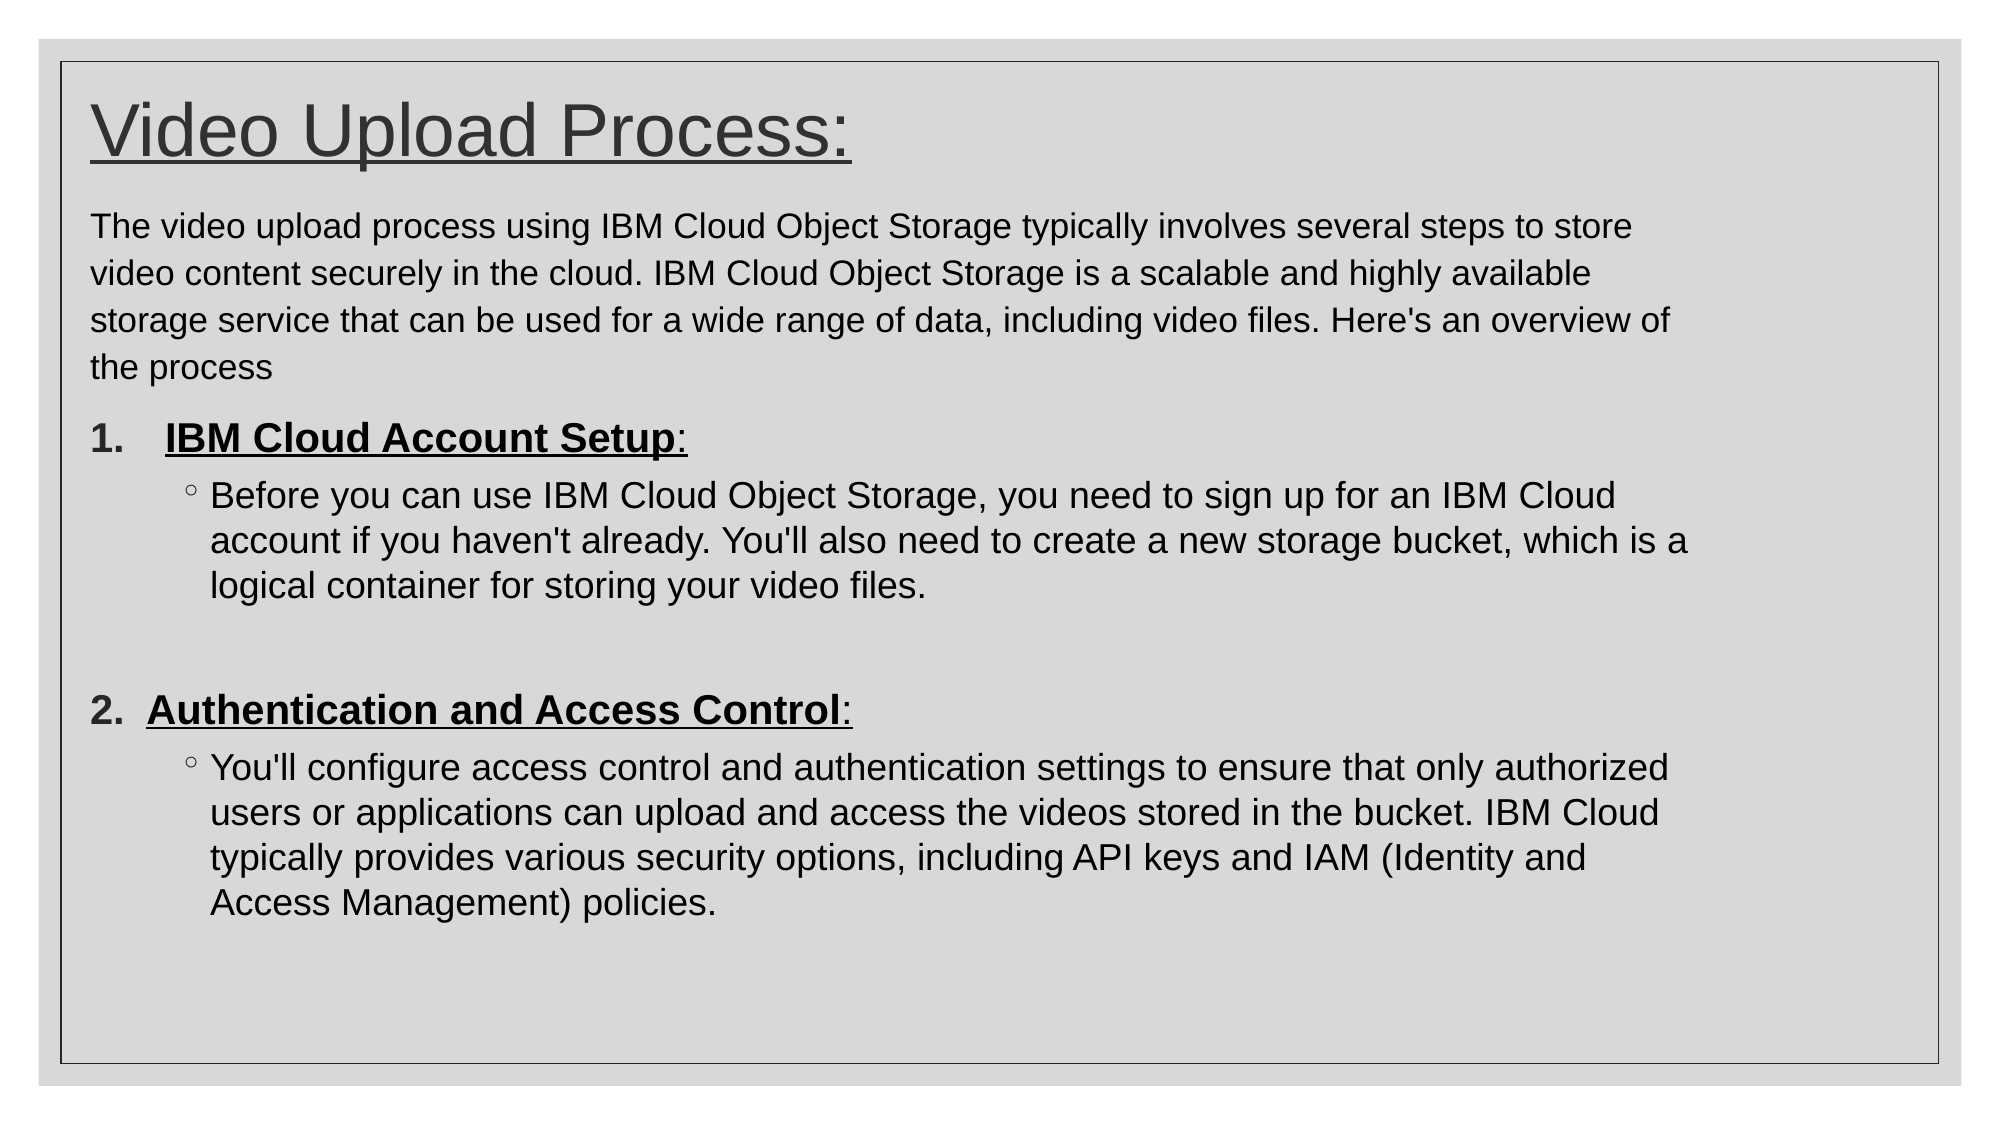

# Video Upload Process:
The video upload process using IBM Cloud Object Storage typically involves several steps to store video content securely in the cloud. IBM Cloud Object Storage is a scalable and highly available storage service that can be used for a wide range of data, including video files. Here's an overview of the process
IBM Cloud Account Setup:
Before you can use IBM Cloud Object Storage, you need to sign up for an IBM Cloud account if you haven't already. You'll also need to create a new storage bucket, which is a logical container for storing your video files.

Authentication and Access Control:
You'll configure access control and authentication settings to ensure that only authorized users or applications can upload and access the videos stored in the bucket. IBM Cloud typically provides various security options, including API keys and IAM (Identity and Access Management) policies.